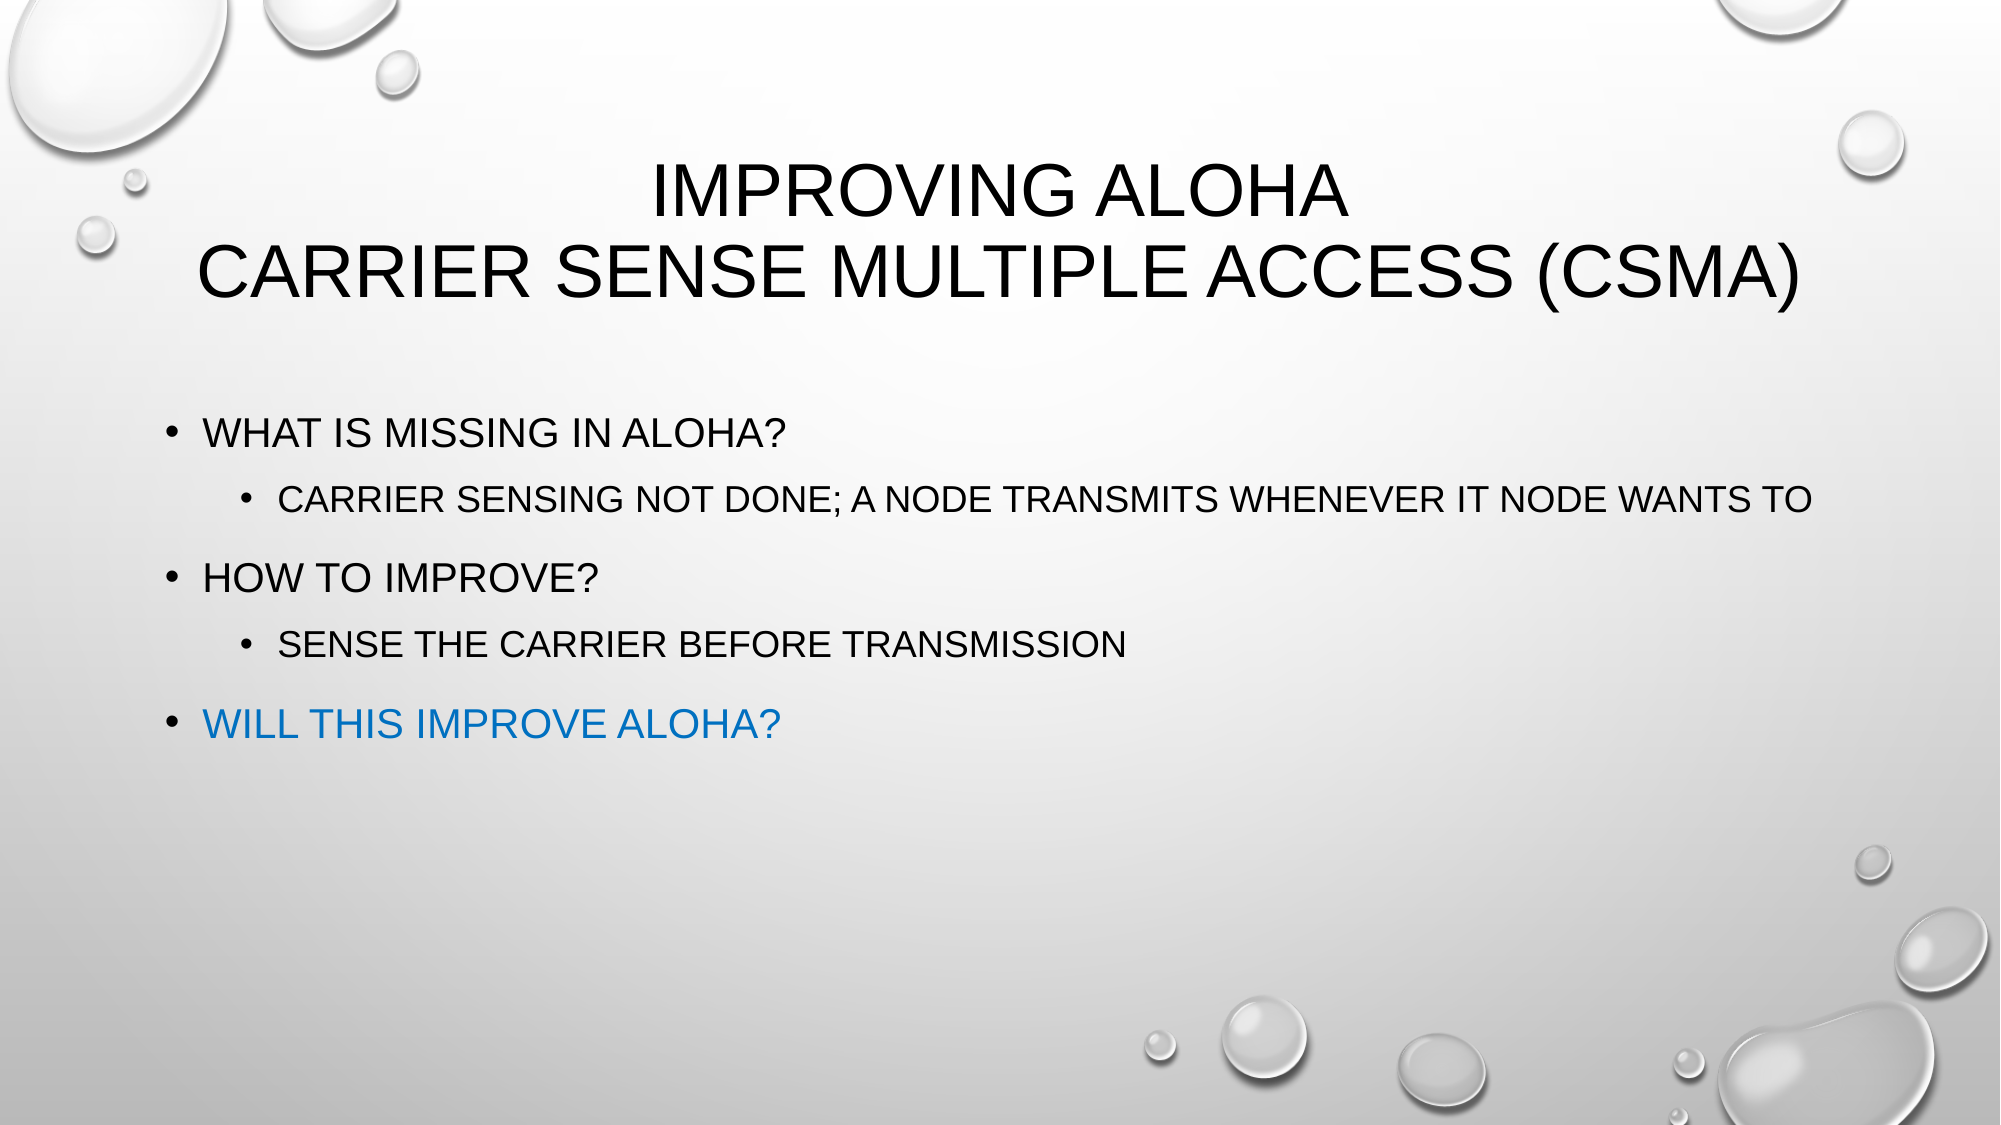

# Improving Aloha Carrier Sense Multiple Access (CSMA)
What is missing in Aloha?
Carrier sensing not done; a node transmits whenever it node wants to
How to improve?
Sense the carrier before transmission
Will this improve Aloha?